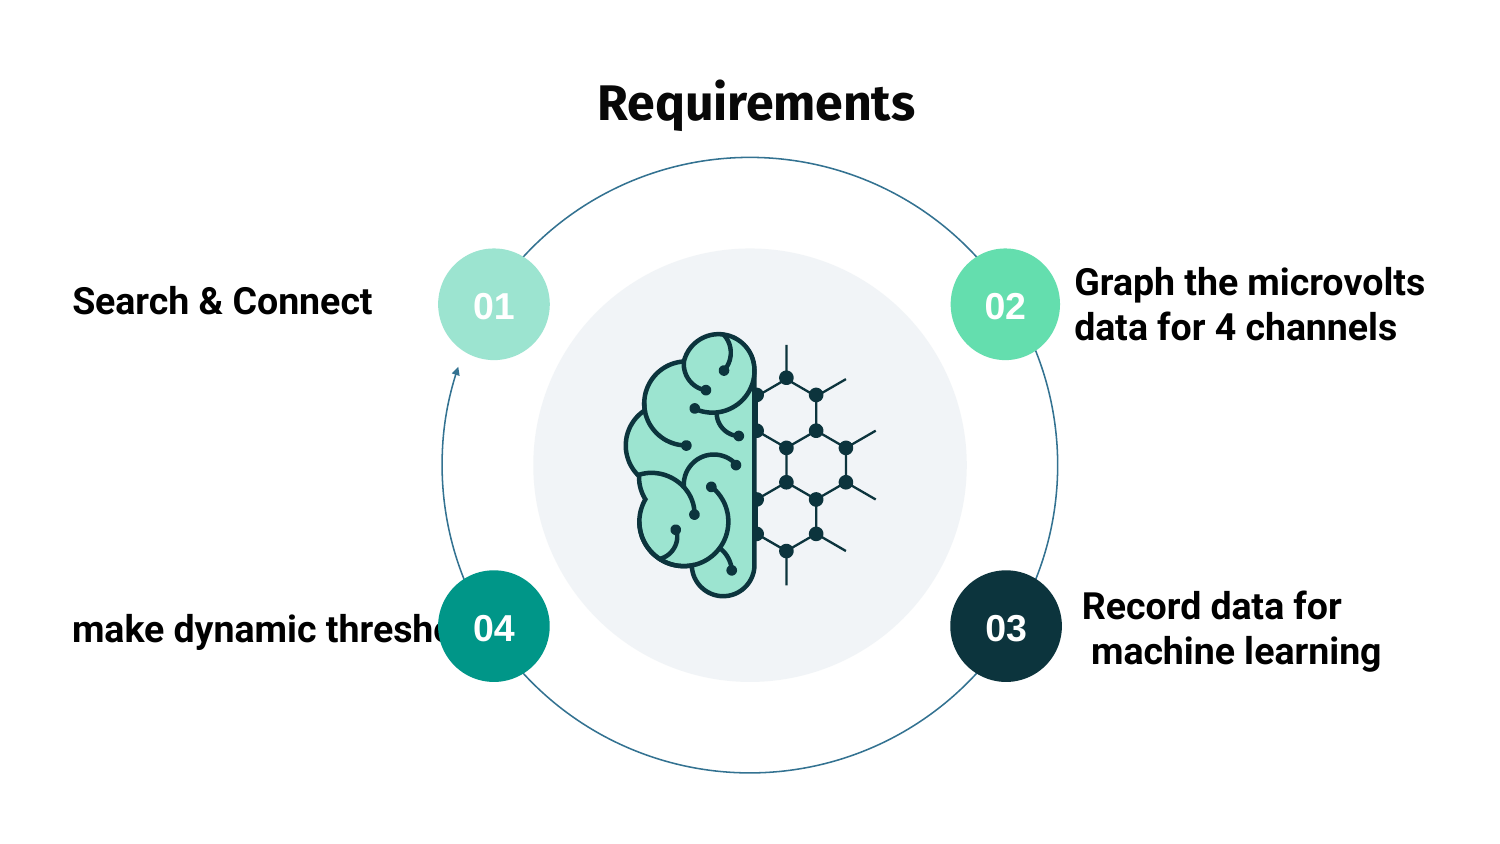

# Requirements

Search & Connect
01
02

Graph the microvolts data for 4 channels

04
make dynamic threshold

03

Record data for
 machine learning